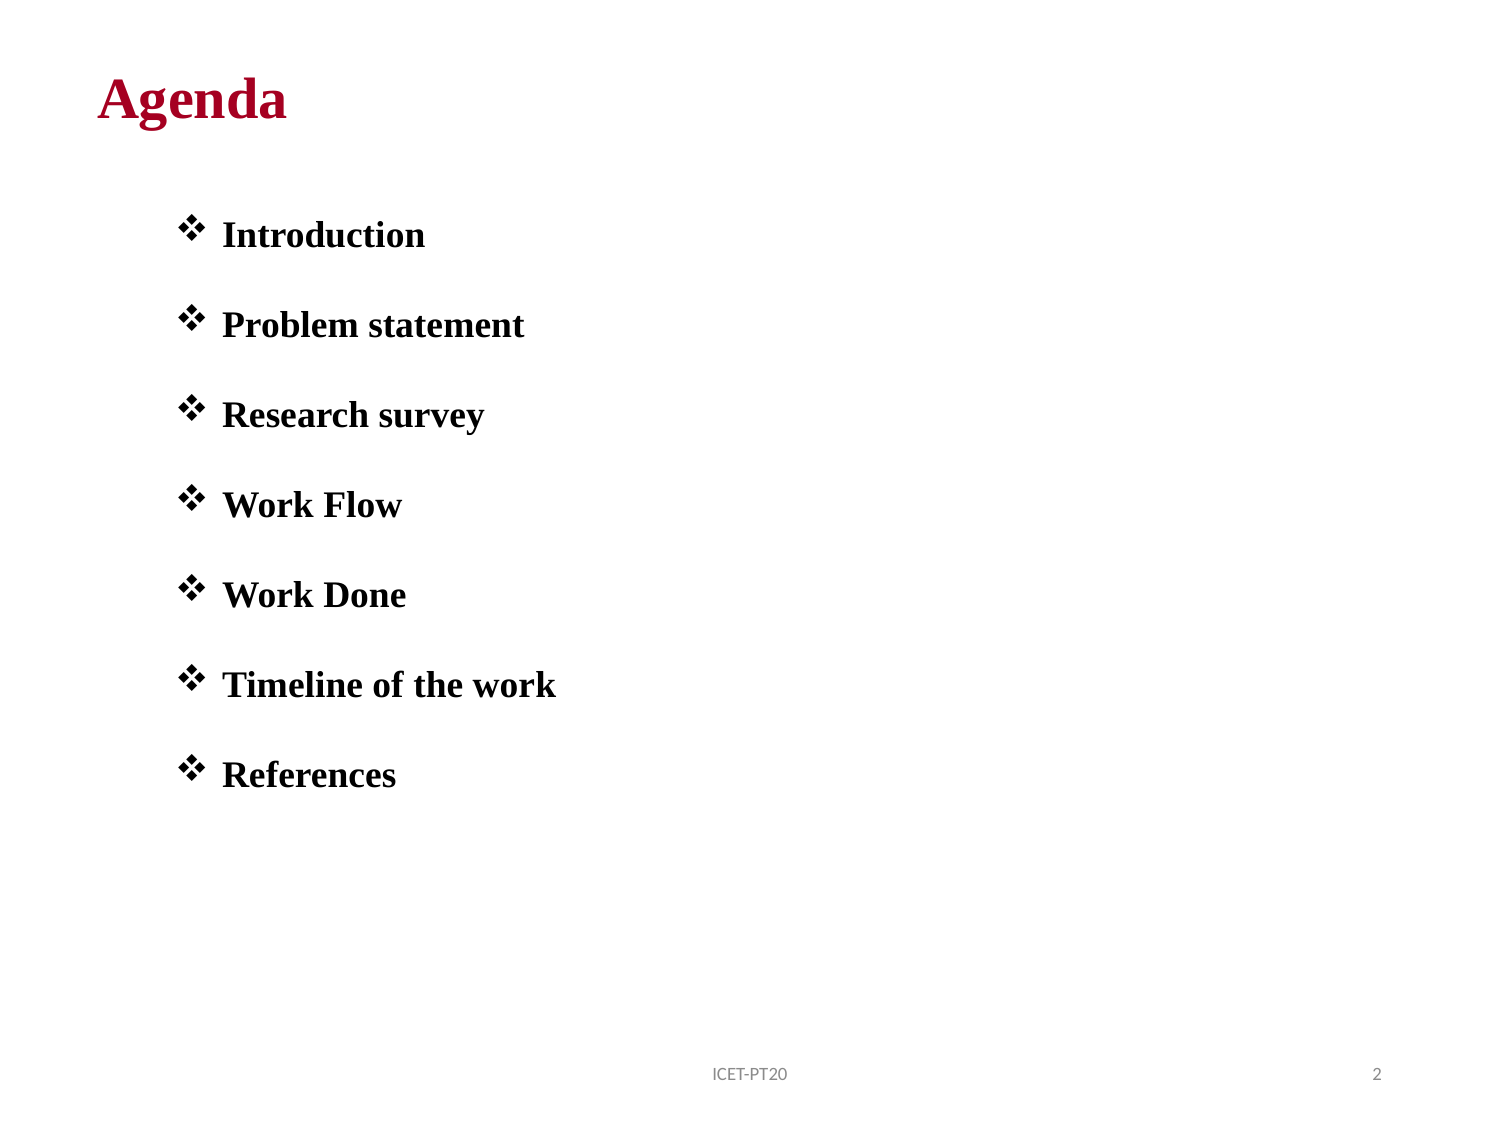

Agenda
Introduction

Problem statement

Research survey

Work Flow

Work Done

Timeline of the work

References

ICET-PT20
2